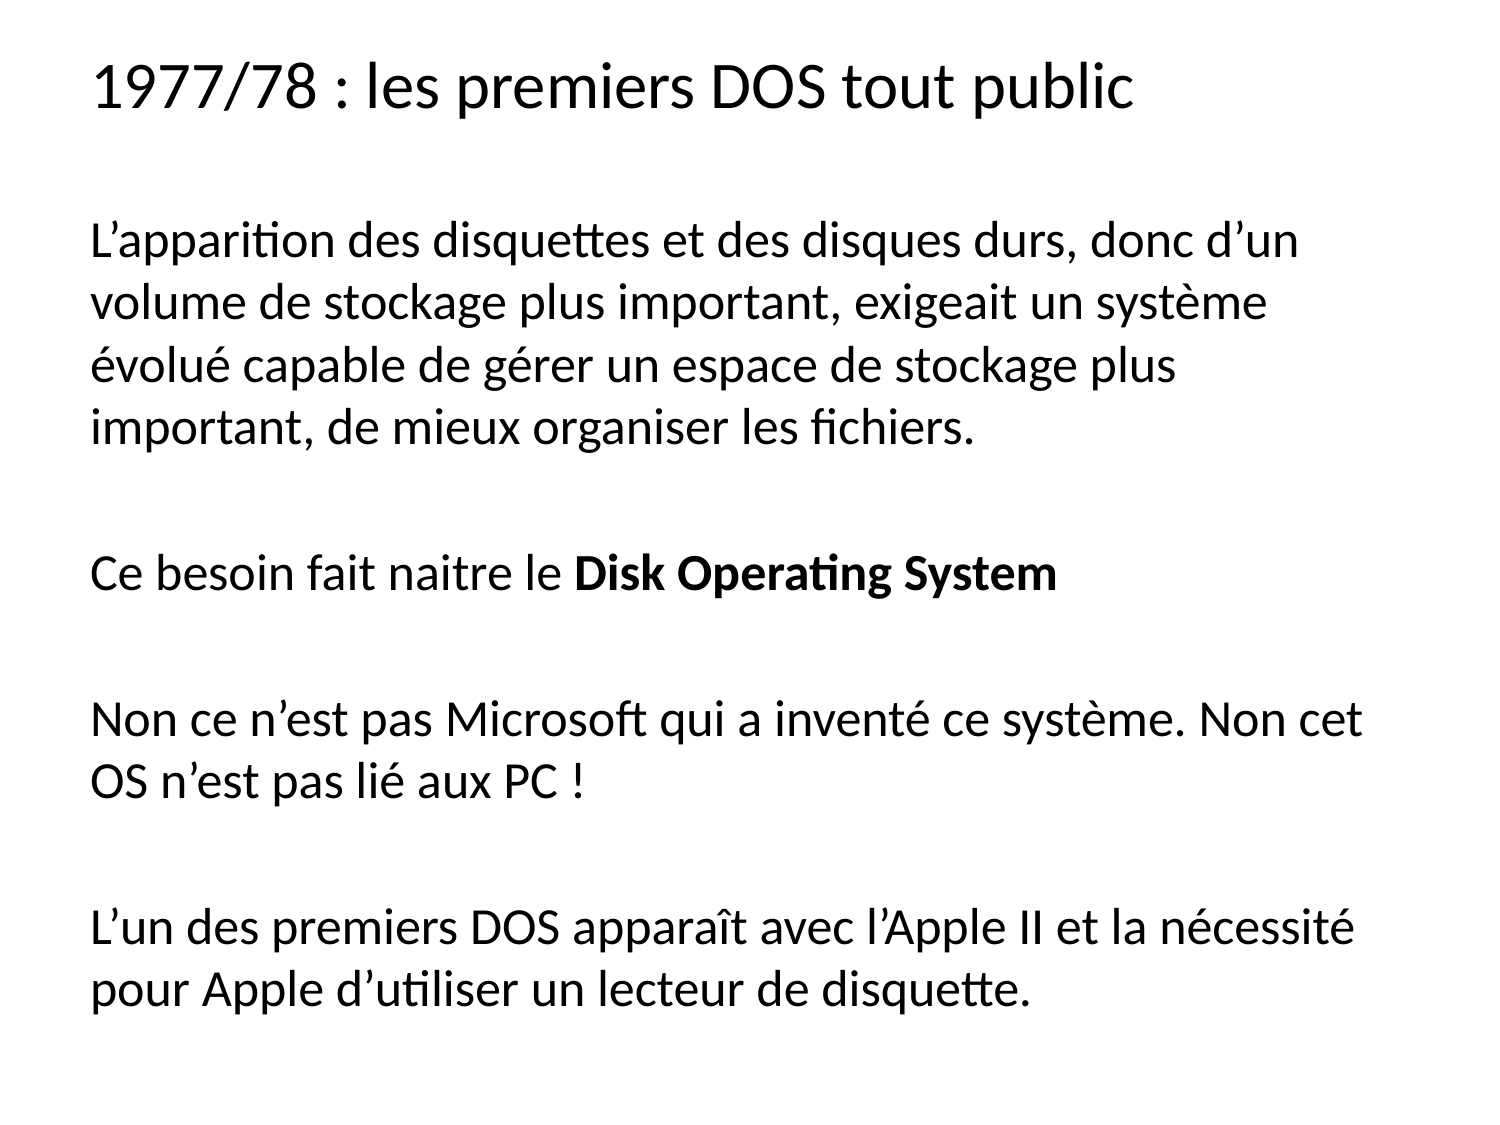

1977/78 : les premiers DOS tout public

L’apparition des disquettes et des disques durs, donc d’un volume de stockage plus important, exigeait un système évolué capable de gérer un espace de stockage plus important, de mieux organiser les fichiers.

Ce besoin fait naitre le Disk Operating System

Non ce n’est pas Microsoft qui a inventé ce système. Non cet OS n’est pas lié aux PC !

L’un des premiers DOS apparaît avec l’Apple II et la nécessité pour Apple d’utiliser un lecteur de disquette.